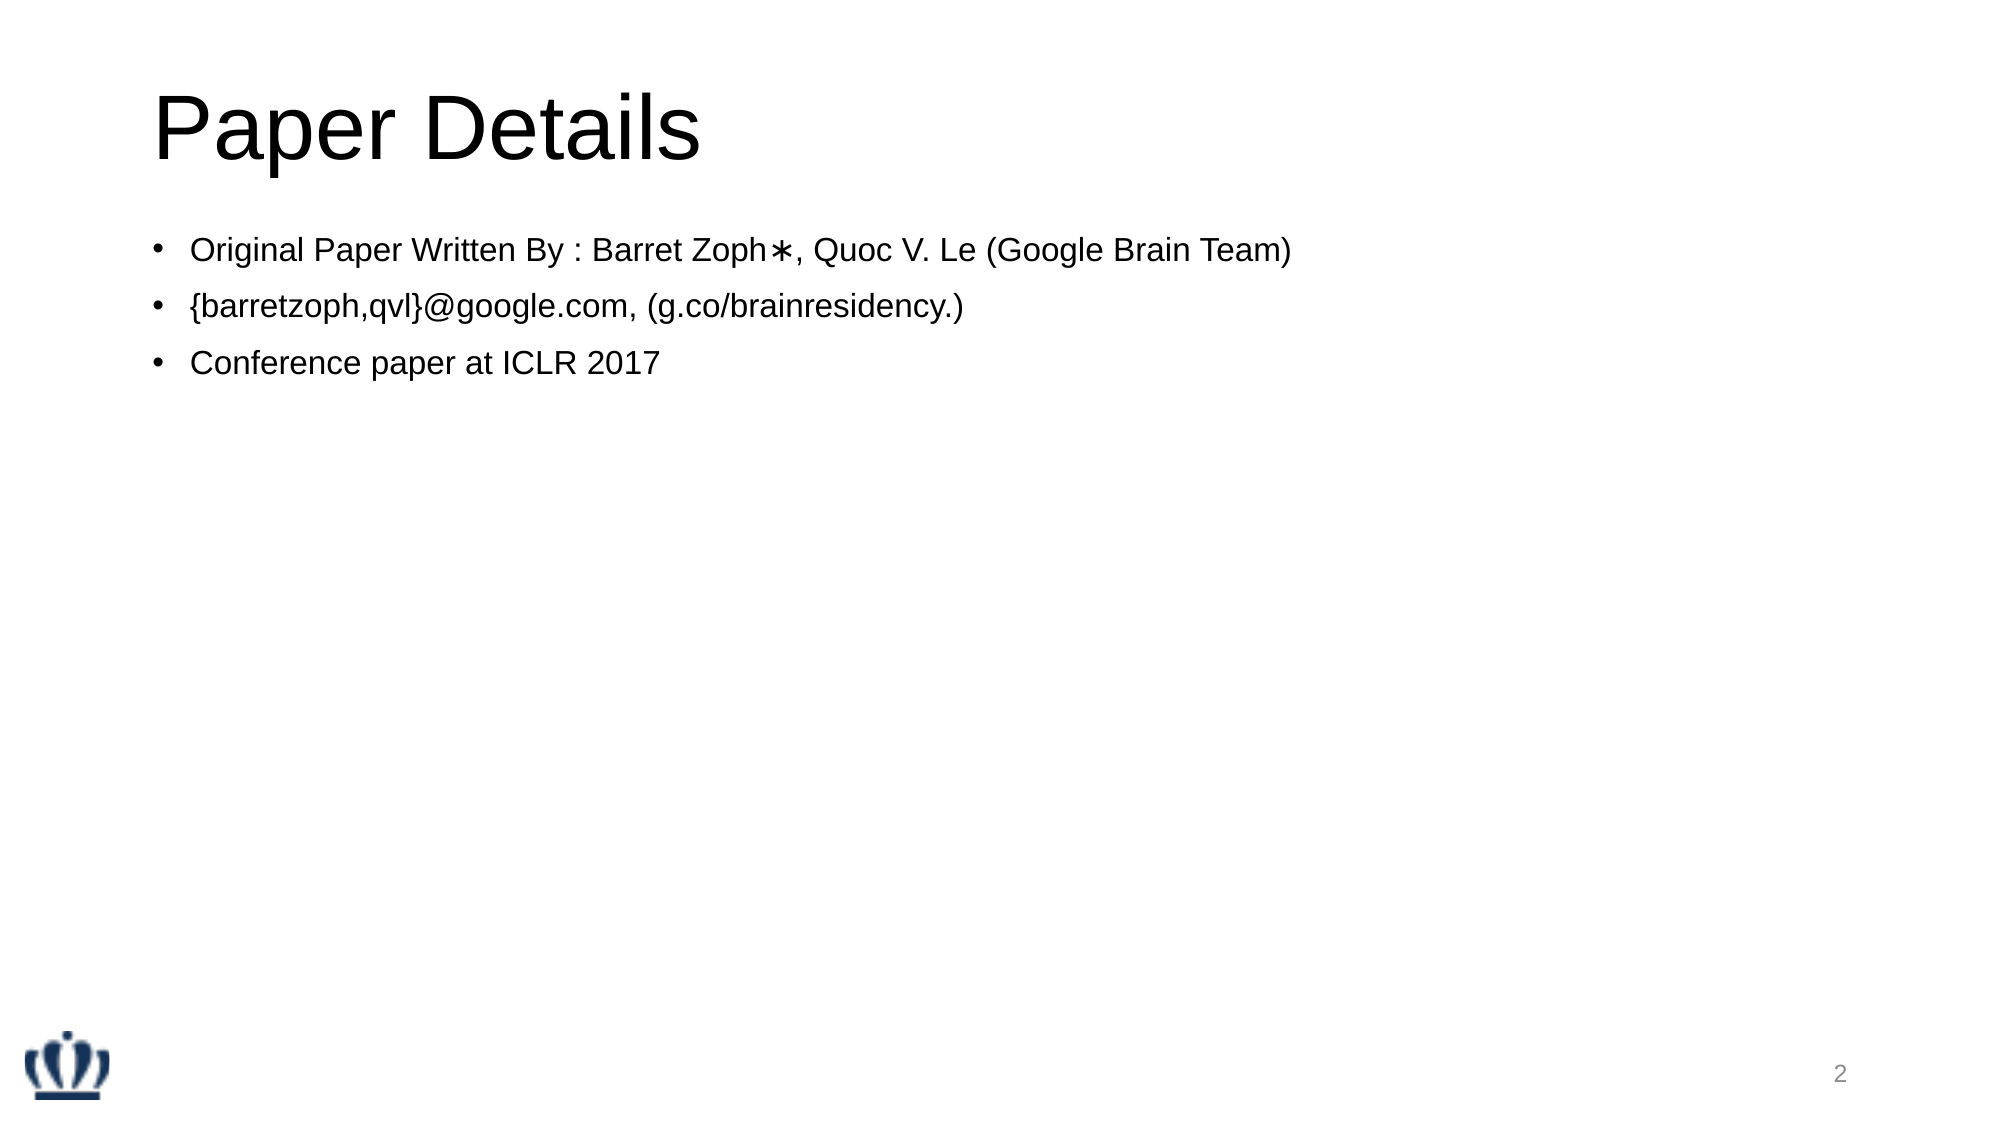

# Paper Details
Original Paper Written By : Barret Zoph∗, Quoc V. Le (Google Brain Team)
{barretzoph,qvl}@google.com, (g.co/brainresidency.)
Conference paper at ICLR 2017
2